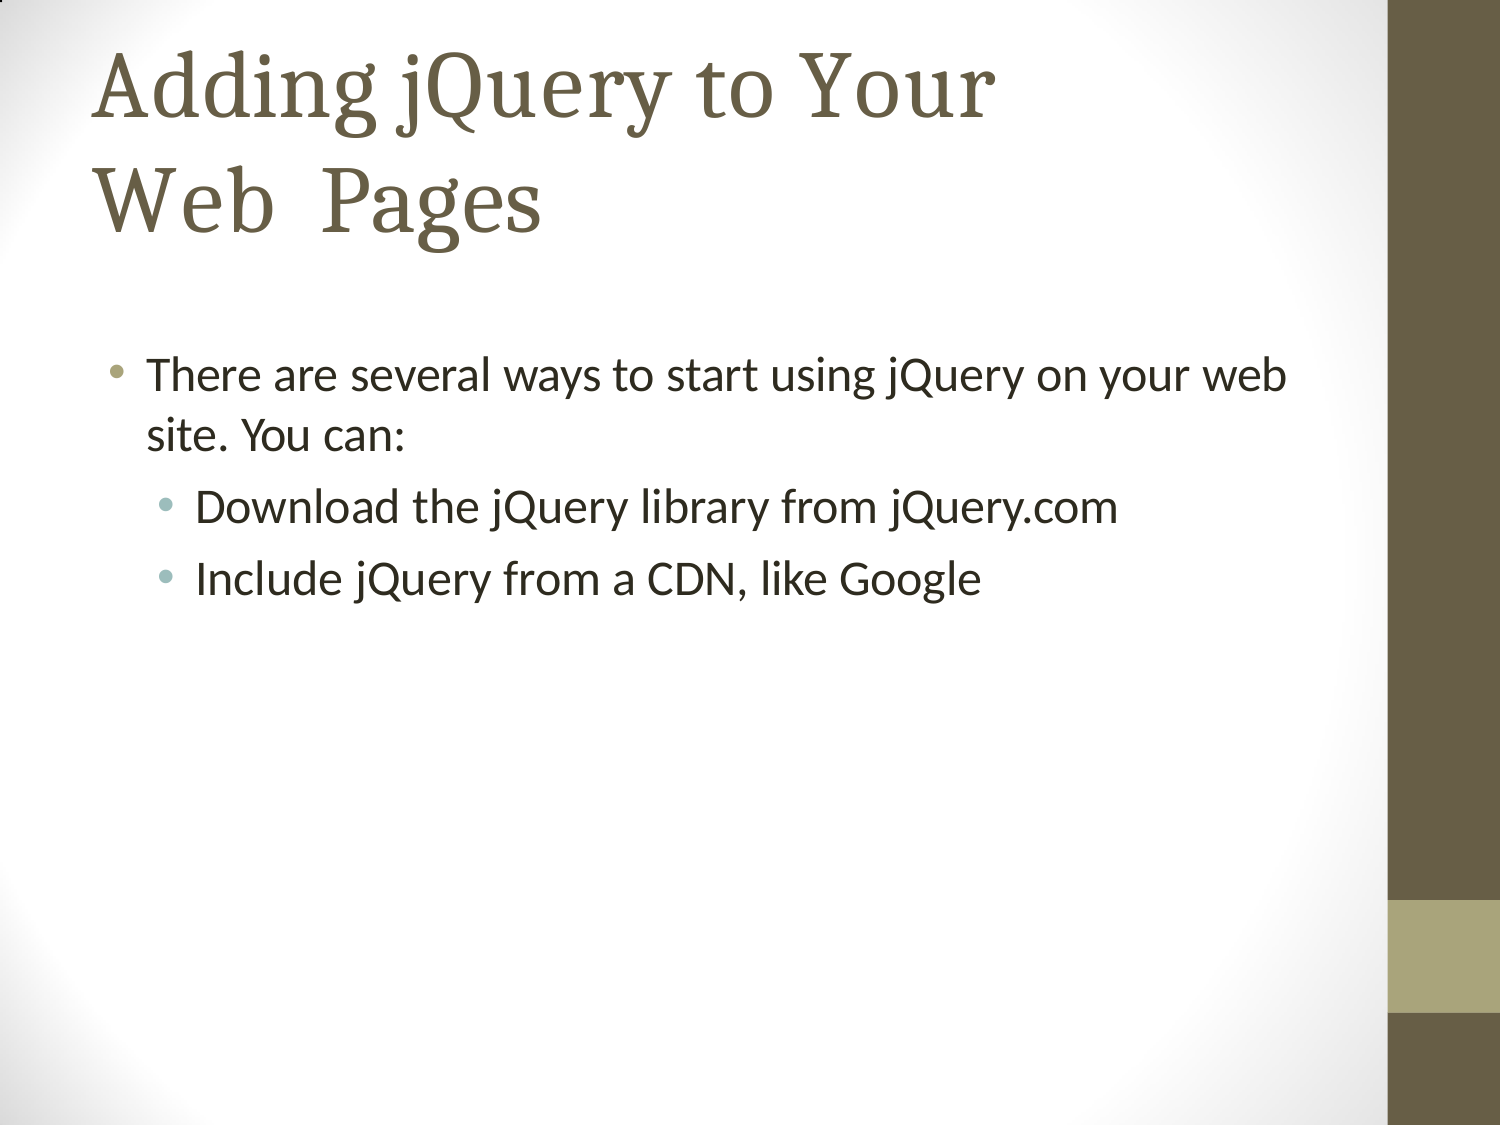

# Adding jQuery to Your Web  Pages
There are several ways to start using jQuery on your web
site. You can:
Download the jQuery library from jQuery.com
Include jQuery from a CDN, like Google